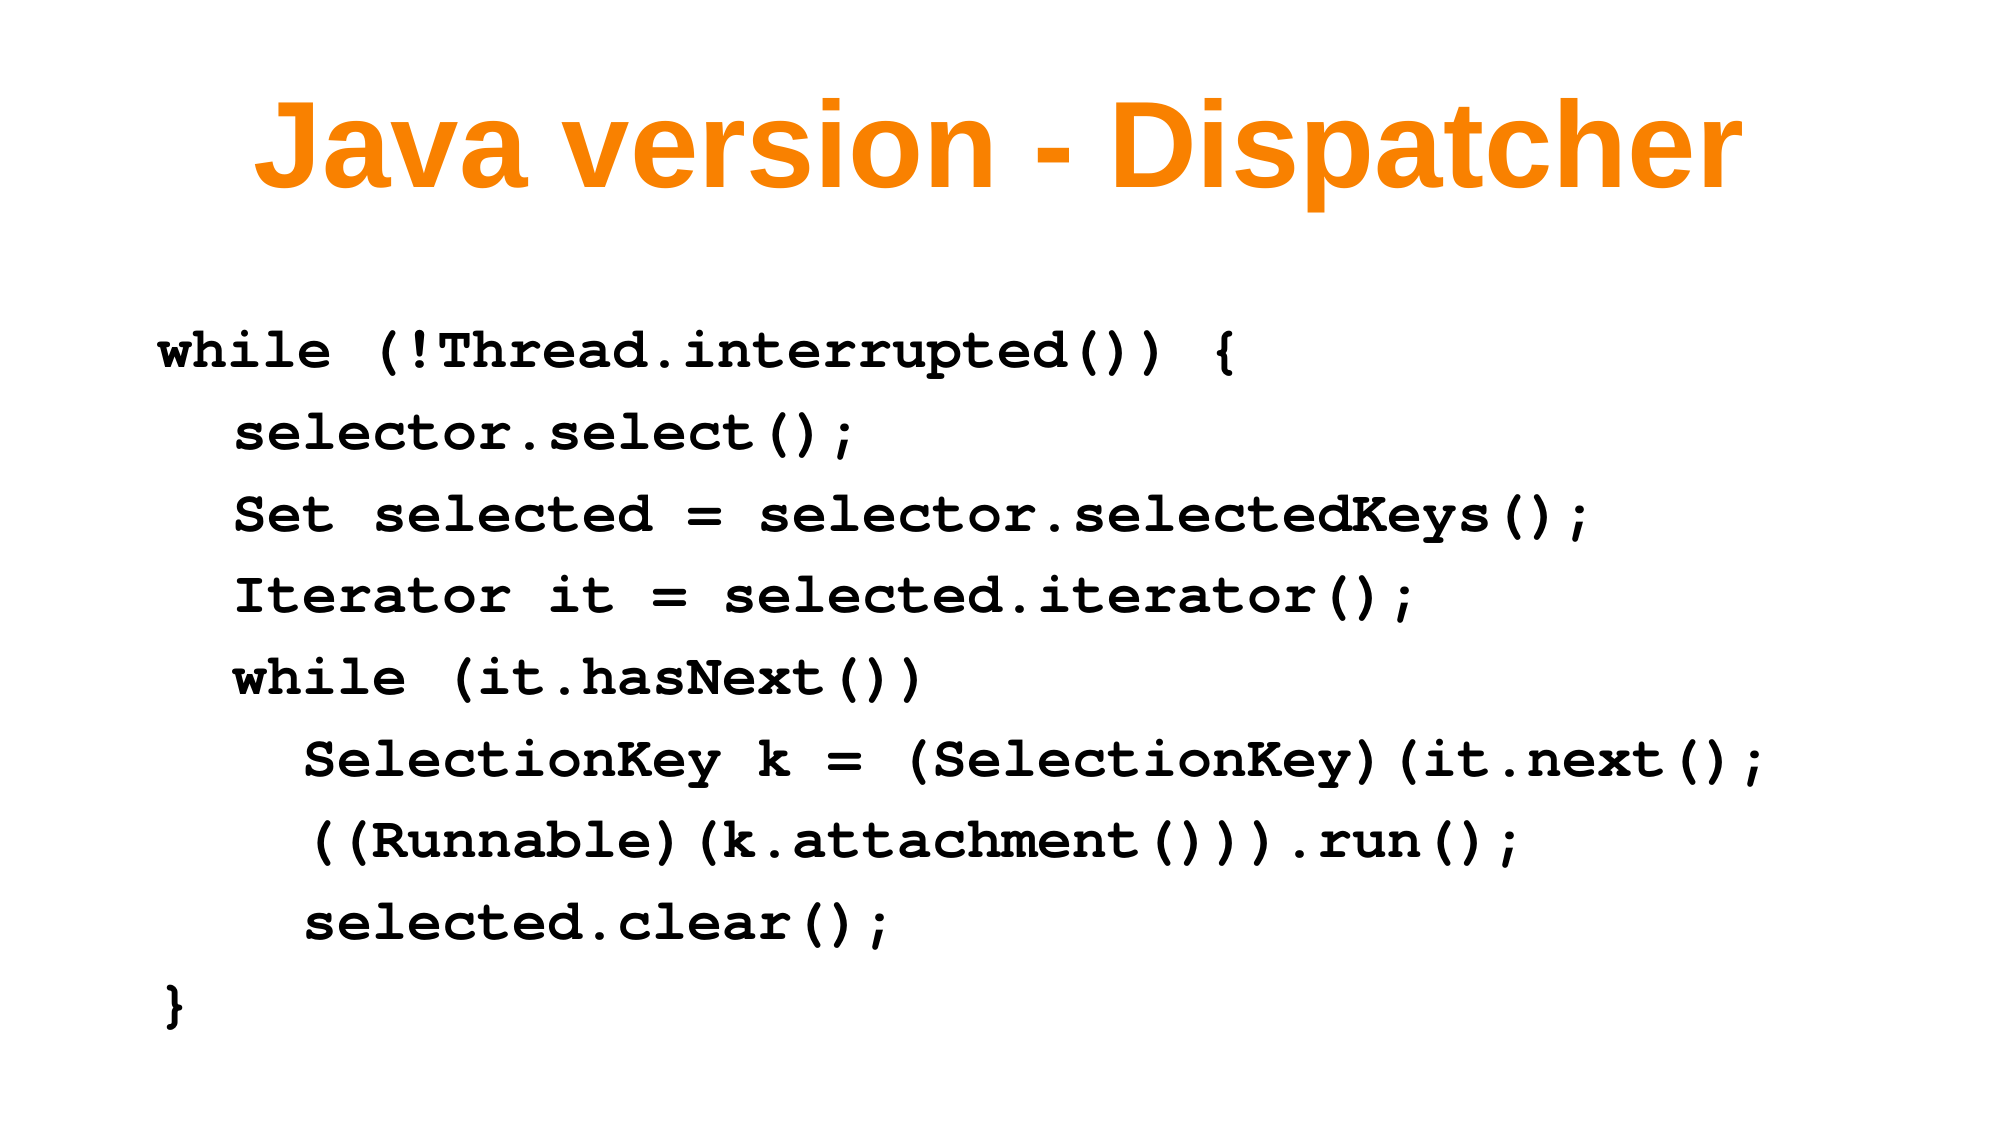

# Java version - Dispatcher
while (!Thread.interrupted()) {
selector.select();
Set selected = selector.selectedKeys();
Iterator it = selected.iterator();
while (it.hasNext())
  SelectionKey k = (SelectionKey)(it.next();
  ((Runnable)(k.attachment())).run();
  selected.clear();
}